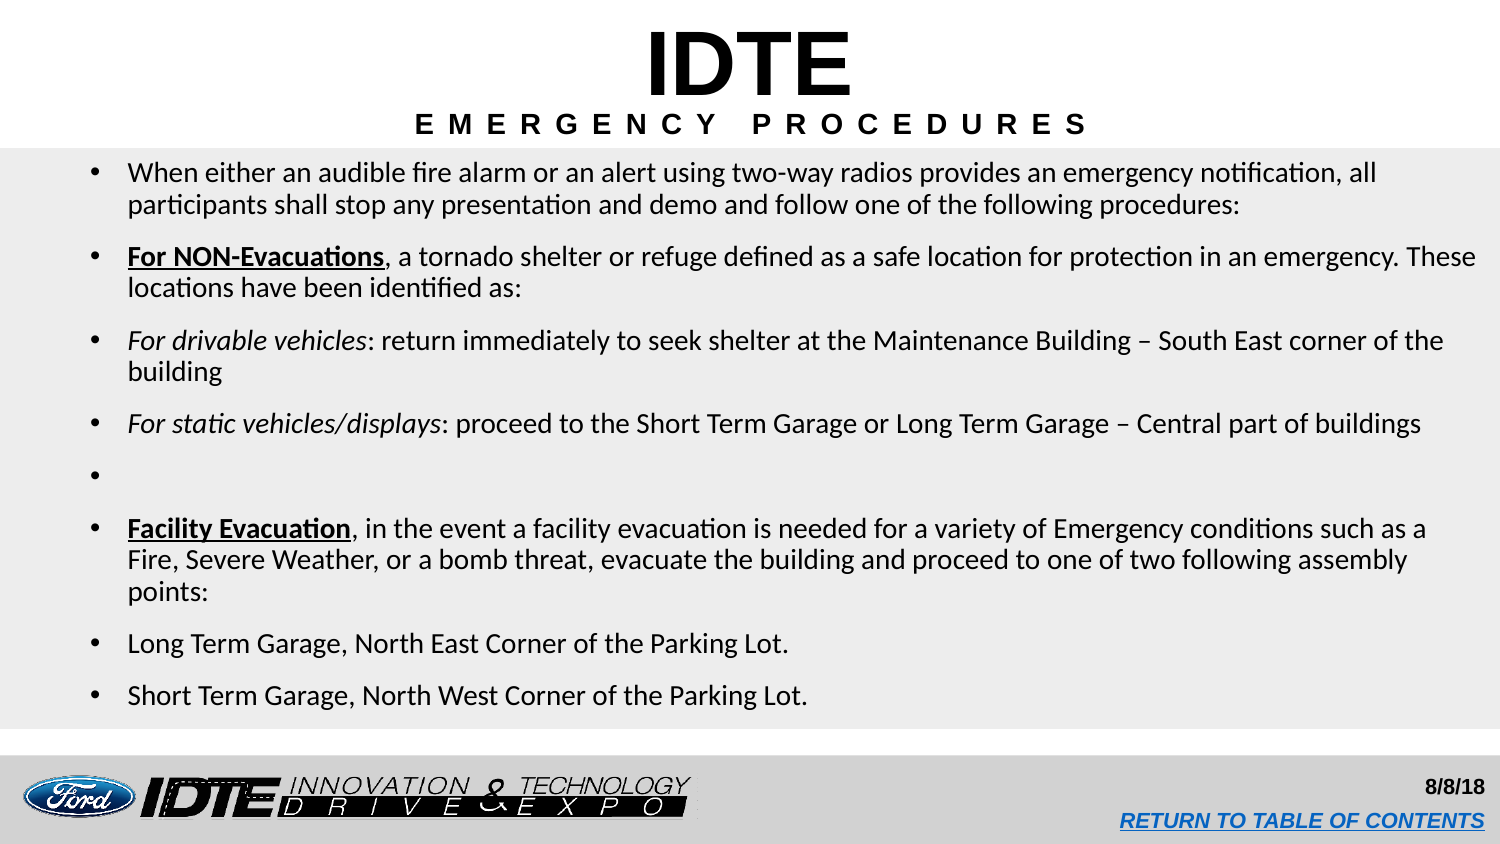

IDTE
EMERGENCY PROCEDURES

When either an audible fire alarm or an alert using two-way radios provides an emergency notification, all participants shall stop any presentation and demo and follow one of the following procedures:
For NON-Evacuations, a tornado shelter or refuge defined as a safe location for protection in an emergency. These locations have been identified as:
For drivable vehicles: return immediately to seek shelter at the Maintenance Building – South East corner of the building
For static vehicles/displays: proceed to the Short Term Garage or Long Term Garage – Central part of buildings

Facility Evacuation, in the event a facility evacuation is needed for a variety of Emergency conditions such as a Fire, Severe Weather, or a bomb threat, evacuate the building and proceed to one of two following assembly points:
Long Term Garage, North East Corner of the Parking Lot.
Short Term Garage, North West Corner of the Parking Lot.